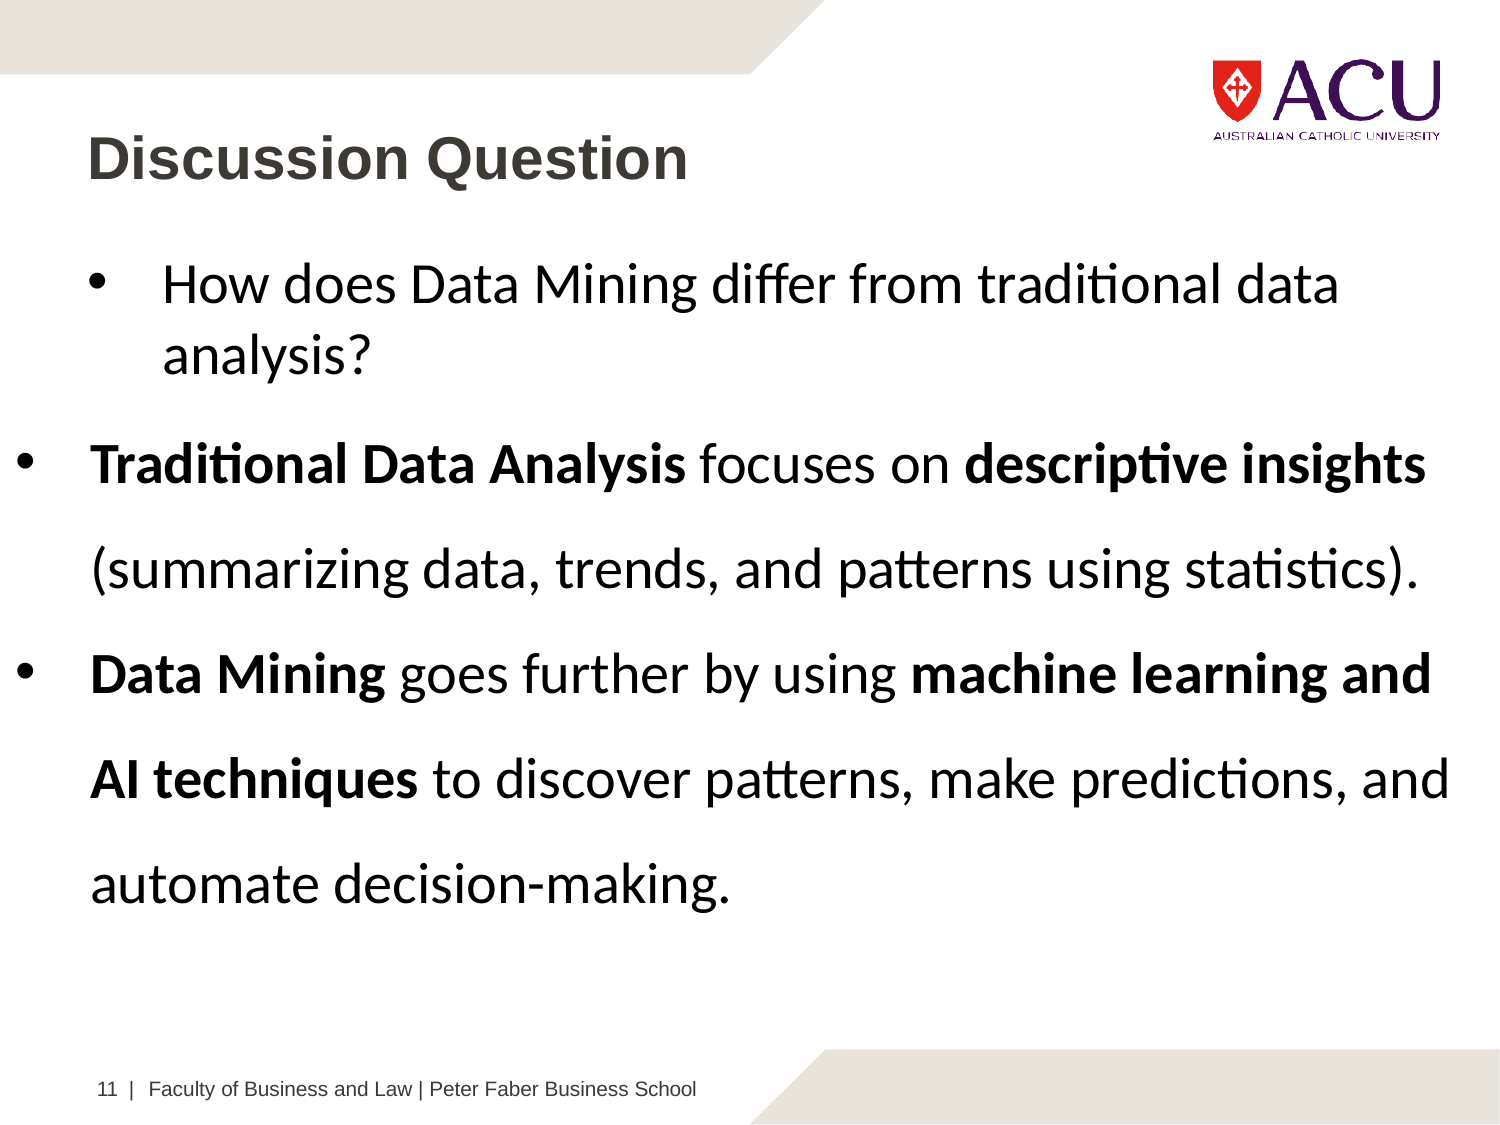

# Discussion Question
How does Data Mining differ from traditional data analysis?
Traditional Data Analysis focuses on descriptive insights (summarizing data, trends, and patterns using statistics).
Data Mining goes further by using machine learning and AI techniques to discover patterns, make predictions, and automate decision-making.
11 | Faculty of Business and Law | Peter Faber Business School